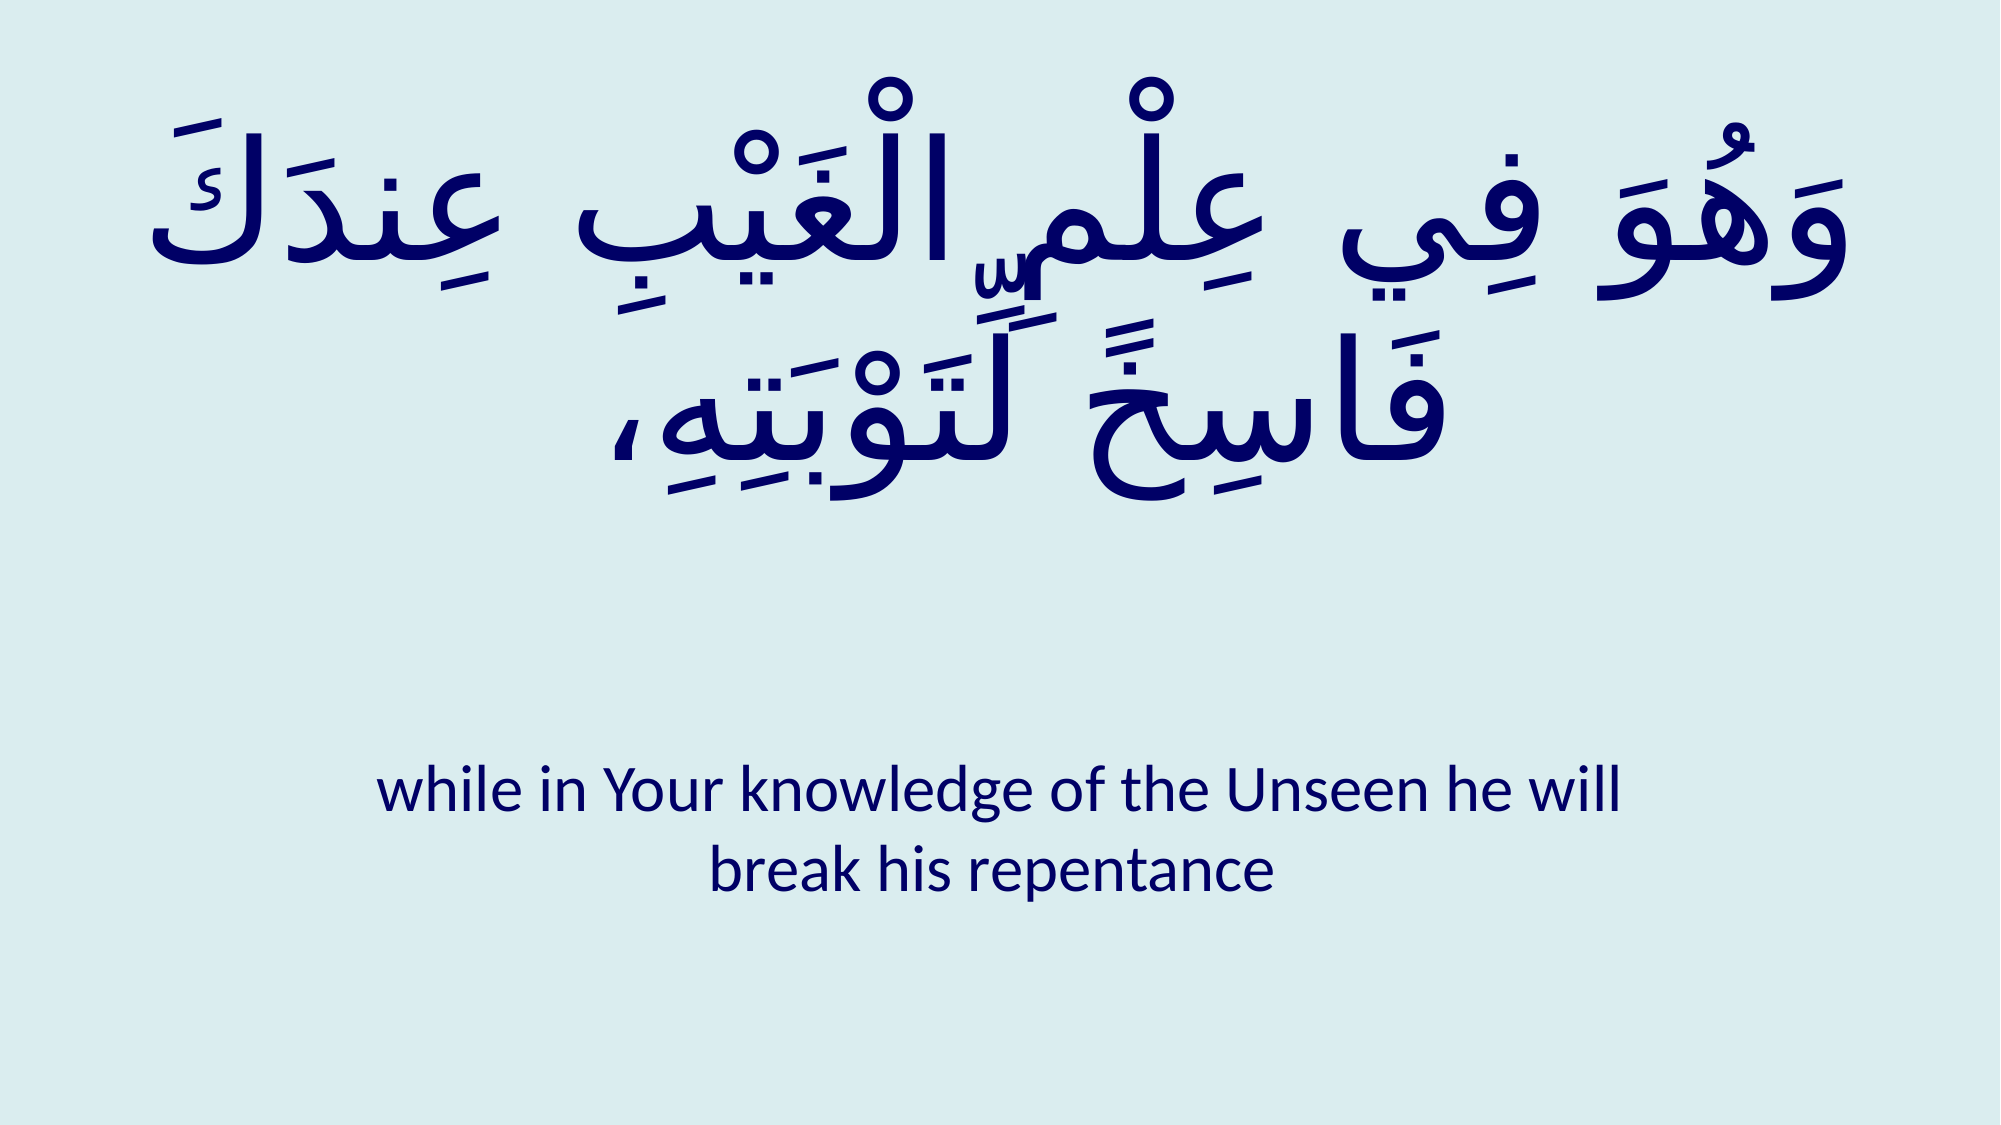

# وَهُوَ فِي عِلْمِ الْغَيْبِ عِندَكَ فَاسِخً لِّتَوْبَتِهِ،
while in Your knowledge of the Unseen he will break his repentance